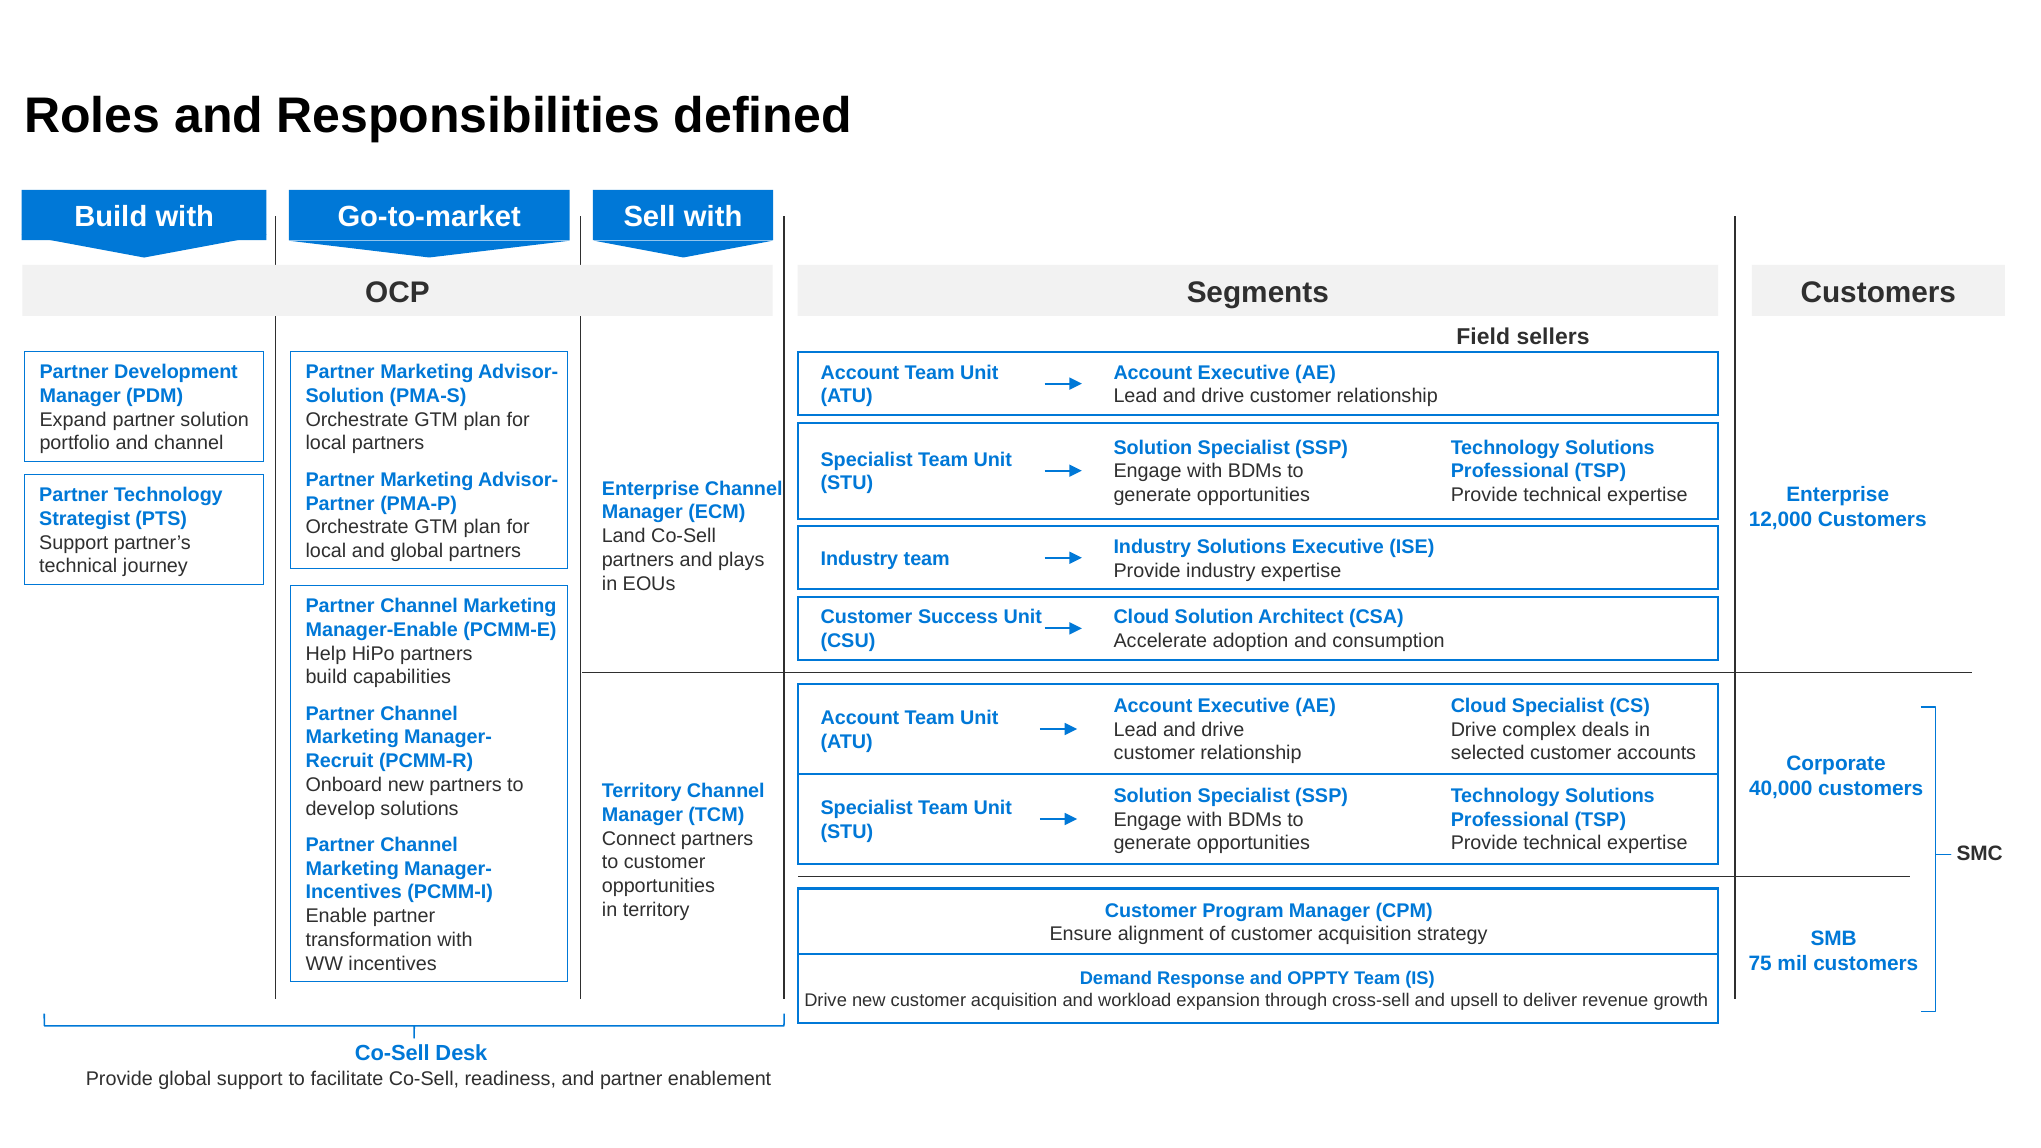

# Roles and Responsibilities defined
Build with
Go-to-market
Sell with

OCP
Segments
Customers
Field sellers.
Partner Development Manager (PDM)
Expand partner solution portfolio and channel
Partner Marketing Advisor-
Solution (PMA-S)
Orchestrate GTM plan for
local partners
Partner Marketing Advisor-Partner (PMA-P)
Orchestrate GTM plan for local and global partners
Account Team Unit
(ATU)
Account Executive (AE)
Lead and drive customer relationship

Solution Specialist (SSP)
Engage with BDMs to
generate opportunities
Technology Solutions Professional (TSP)
Provide technical expertise
Specialist Team Unit
(STU)
Enterprise Channel Manager (ECM)
Land Co-Sell
partners and plays
in EOUs
Enterprise
12,000 Customers
Partner Technology Strategist (PTS)
Support partner’s technical journey
Industry Solutions Executive (ISE)
Provide industry expertise

Industry team
Partner Channel Marketing Manager-Enable (PCMM-E)
Help HiPo partners
build capabilities
Partner Channel
Marketing Manager-
Recruit (PCMM-R)
Onboard new partners to develop solutions
Partner Channel
Marketing Manager-Incentives (PCMM-I)
Enable partner transformation with
WW incentives
Customer Success Unit
(CSU)
Cloud Solution Architect (CSA)
Accelerate adoption and consumption

Account Executive (AE)
Lead and drive
customer relationship
Cloud Specialist (CS)
Drive complex deals in selected customer accounts
Account Team Unit
(ATU)

Corporate
40,000 customers
Territory Channel Manager (TCM)
Connect partners
to customer opportunities
in territory

Solution Specialist (SSP)
Engage with BDMs to
generate opportunities
Technology Solutions Professional (TSP)
Provide technical expertise
Specialist Team Unit
(STU)
SMC

Customer Program Manager (CPM)
Ensure alignment of customer acquisition strategy
SMB
75 mil customers

Demand Response and OPPTY Team (IS)
Drive new customer acquisition and workload expansion through cross-sell and upsell to deliver revenue growth
Co-Sell Desk
Provide global support to facilitate Co-Sell, readiness, and partner enablement